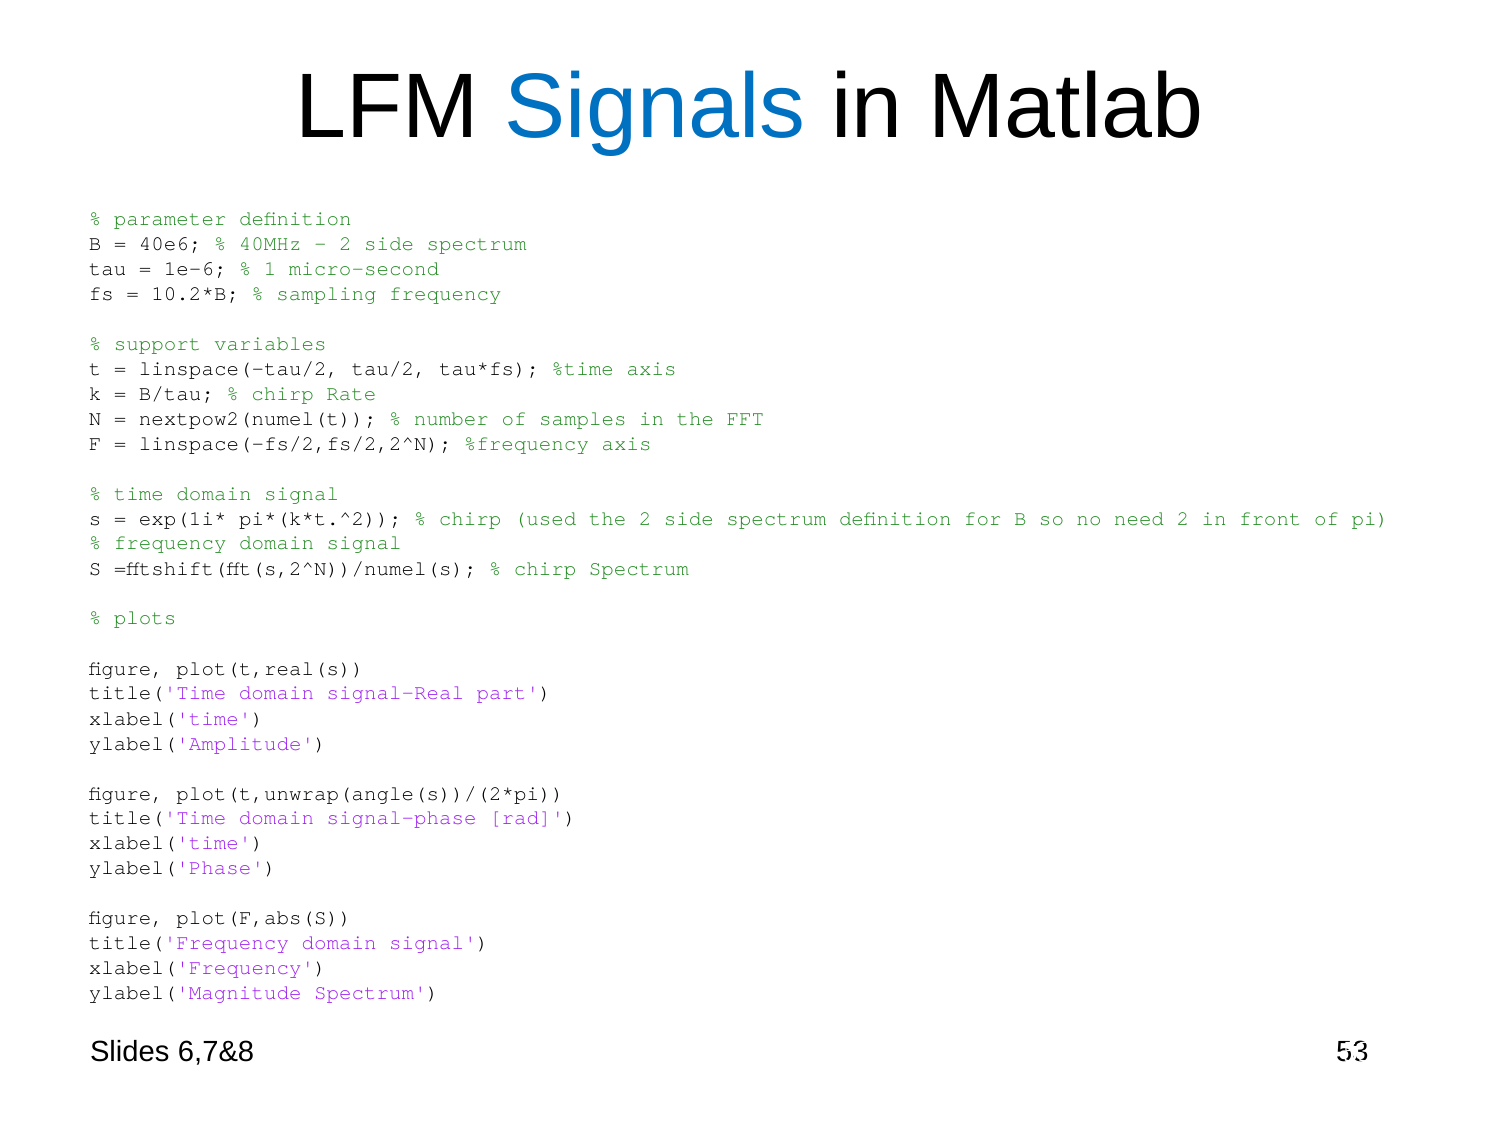

LFM Signals in Matlab

% parameter definition
B = 40e6; % 40MHz - 2 side spectrum
tau = 1e-6; % 1 micro-second
fs = 10.2*B; % sampling frequency

% support variables
t = linspace(-tau/2, tau/2, tau*fs); %time axis
k = B/tau; % chirp Rate
N = nextpow2(numel(t)); % number of samples in the FFT
F = linspace(-fs/2,fs/2,2^N); %frequency axis

% time domain signal
s = exp(1i* pi*(k*t.^2)); % chirp (used the 2 side spectrum definition for B so no need 2 in front of pi)
% frequency domain signal
S =fftshift(fft(s,2^N))/numel(s); % chirp Spectrum

% plots

figure, plot(t,real(s))
title('Time domain signal-Real part')
xlabel('time')
ylabel('Amplitude')

figure, plot(t,unwrap(angle(s))/(2*pi))
title('Time domain signal-phase [rad]')
xlabel('time')
ylabel('Phase')

figure, plot(F,abs(S))
title('Frequency domain signal')
xlabel('Frequency')
ylabel('Magnitude Spectrum')
Slides 6,7&8
53
53